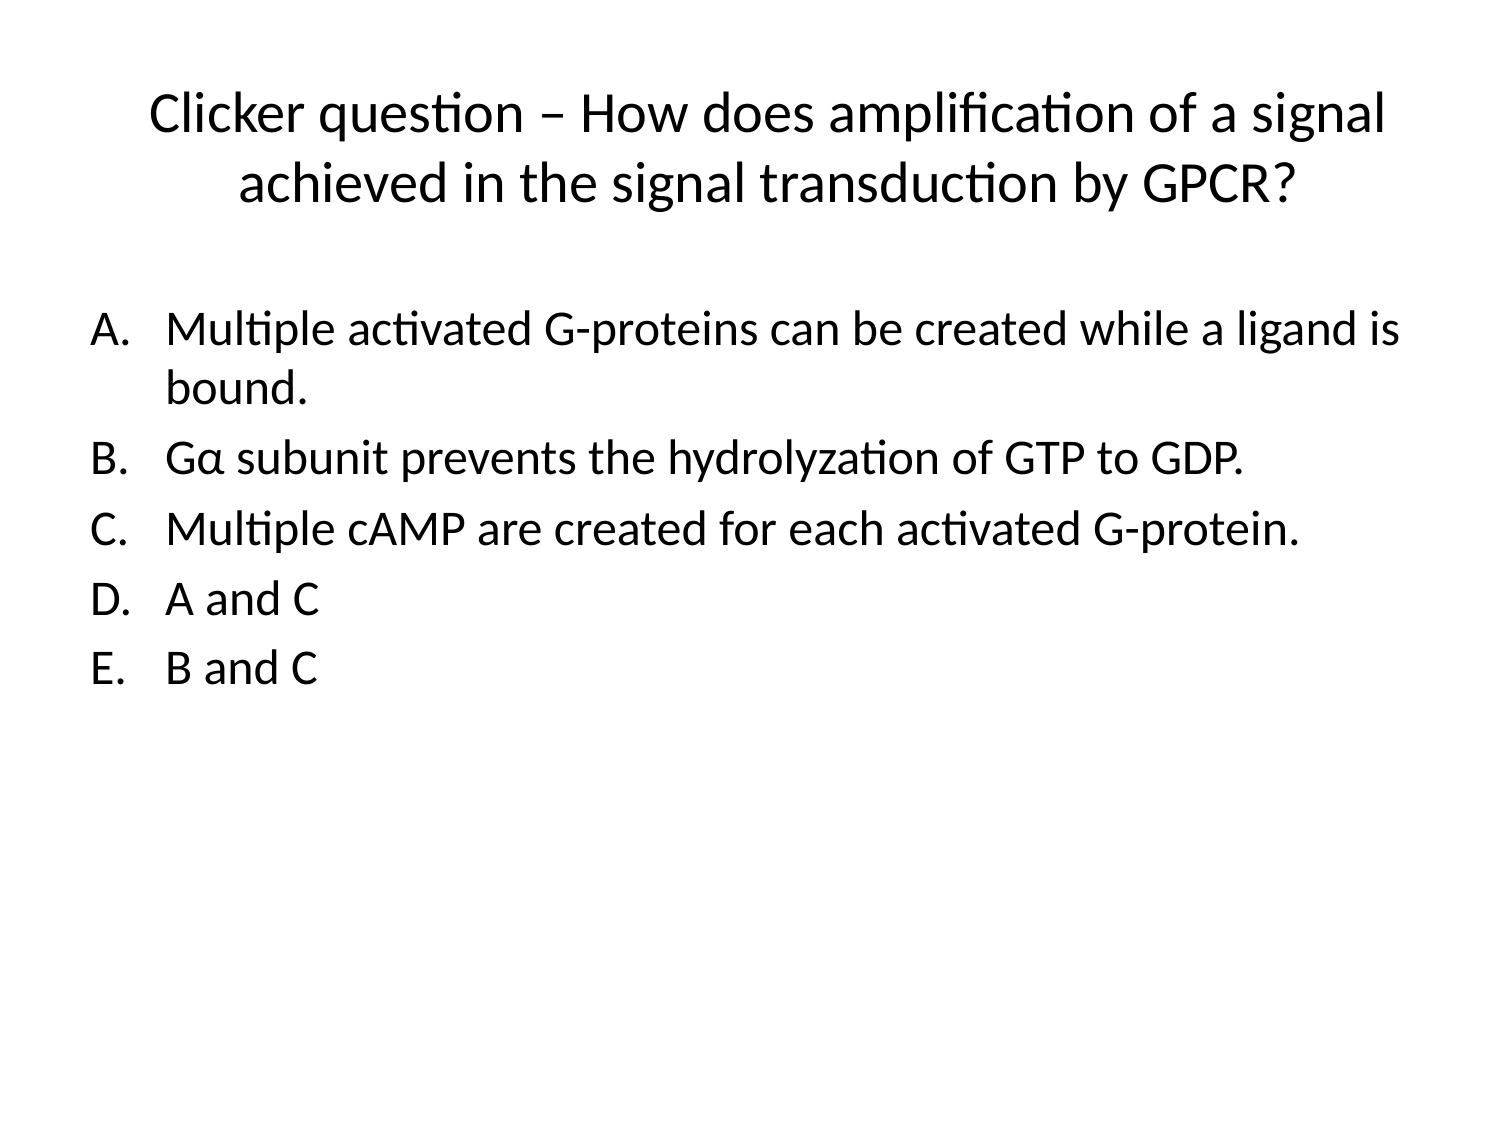

# Clicker question – How does amplification of a signal achieved in the signal transduction by GPCR?
Multiple activated G-proteins can be created while a ligand is bound.
Gα subunit prevents the hydrolyzation of GTP to GDP.
Multiple cAMP are created for each activated G-protein.
A and C
B and C